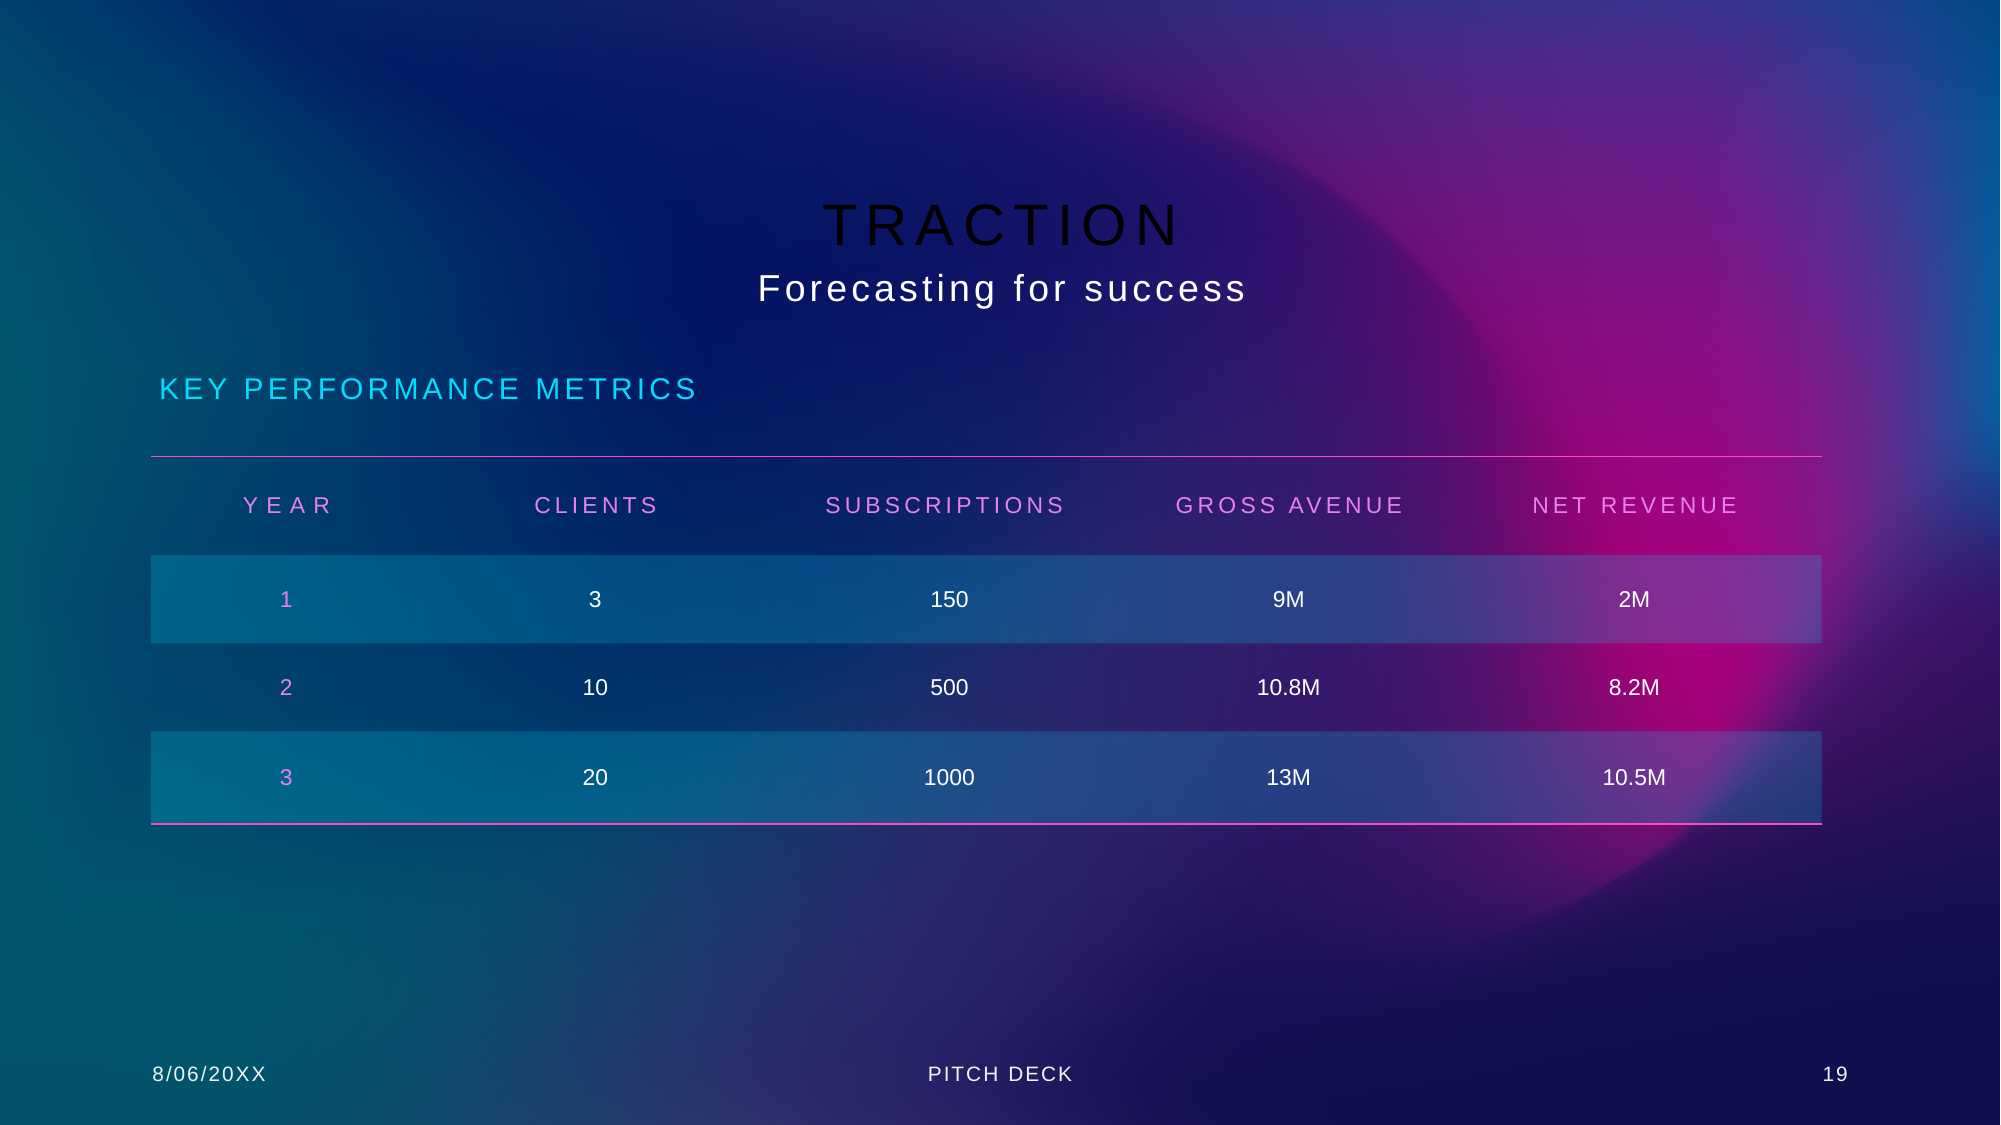

# Traction
Forecasting for success​
Key Performance Metrics
| YEAR | clients | Subscriptions | Gross avenue | Net revenue |
| --- | --- | --- | --- | --- |
| 1 | 3 | 150 | 9M | 2M |
| 2 | 10 | 500 | 10.8M | 8.2M |
| 3 | 20 | 1000 | 13M | 10.5M |
8/06/20XX
PITCH DECK
19